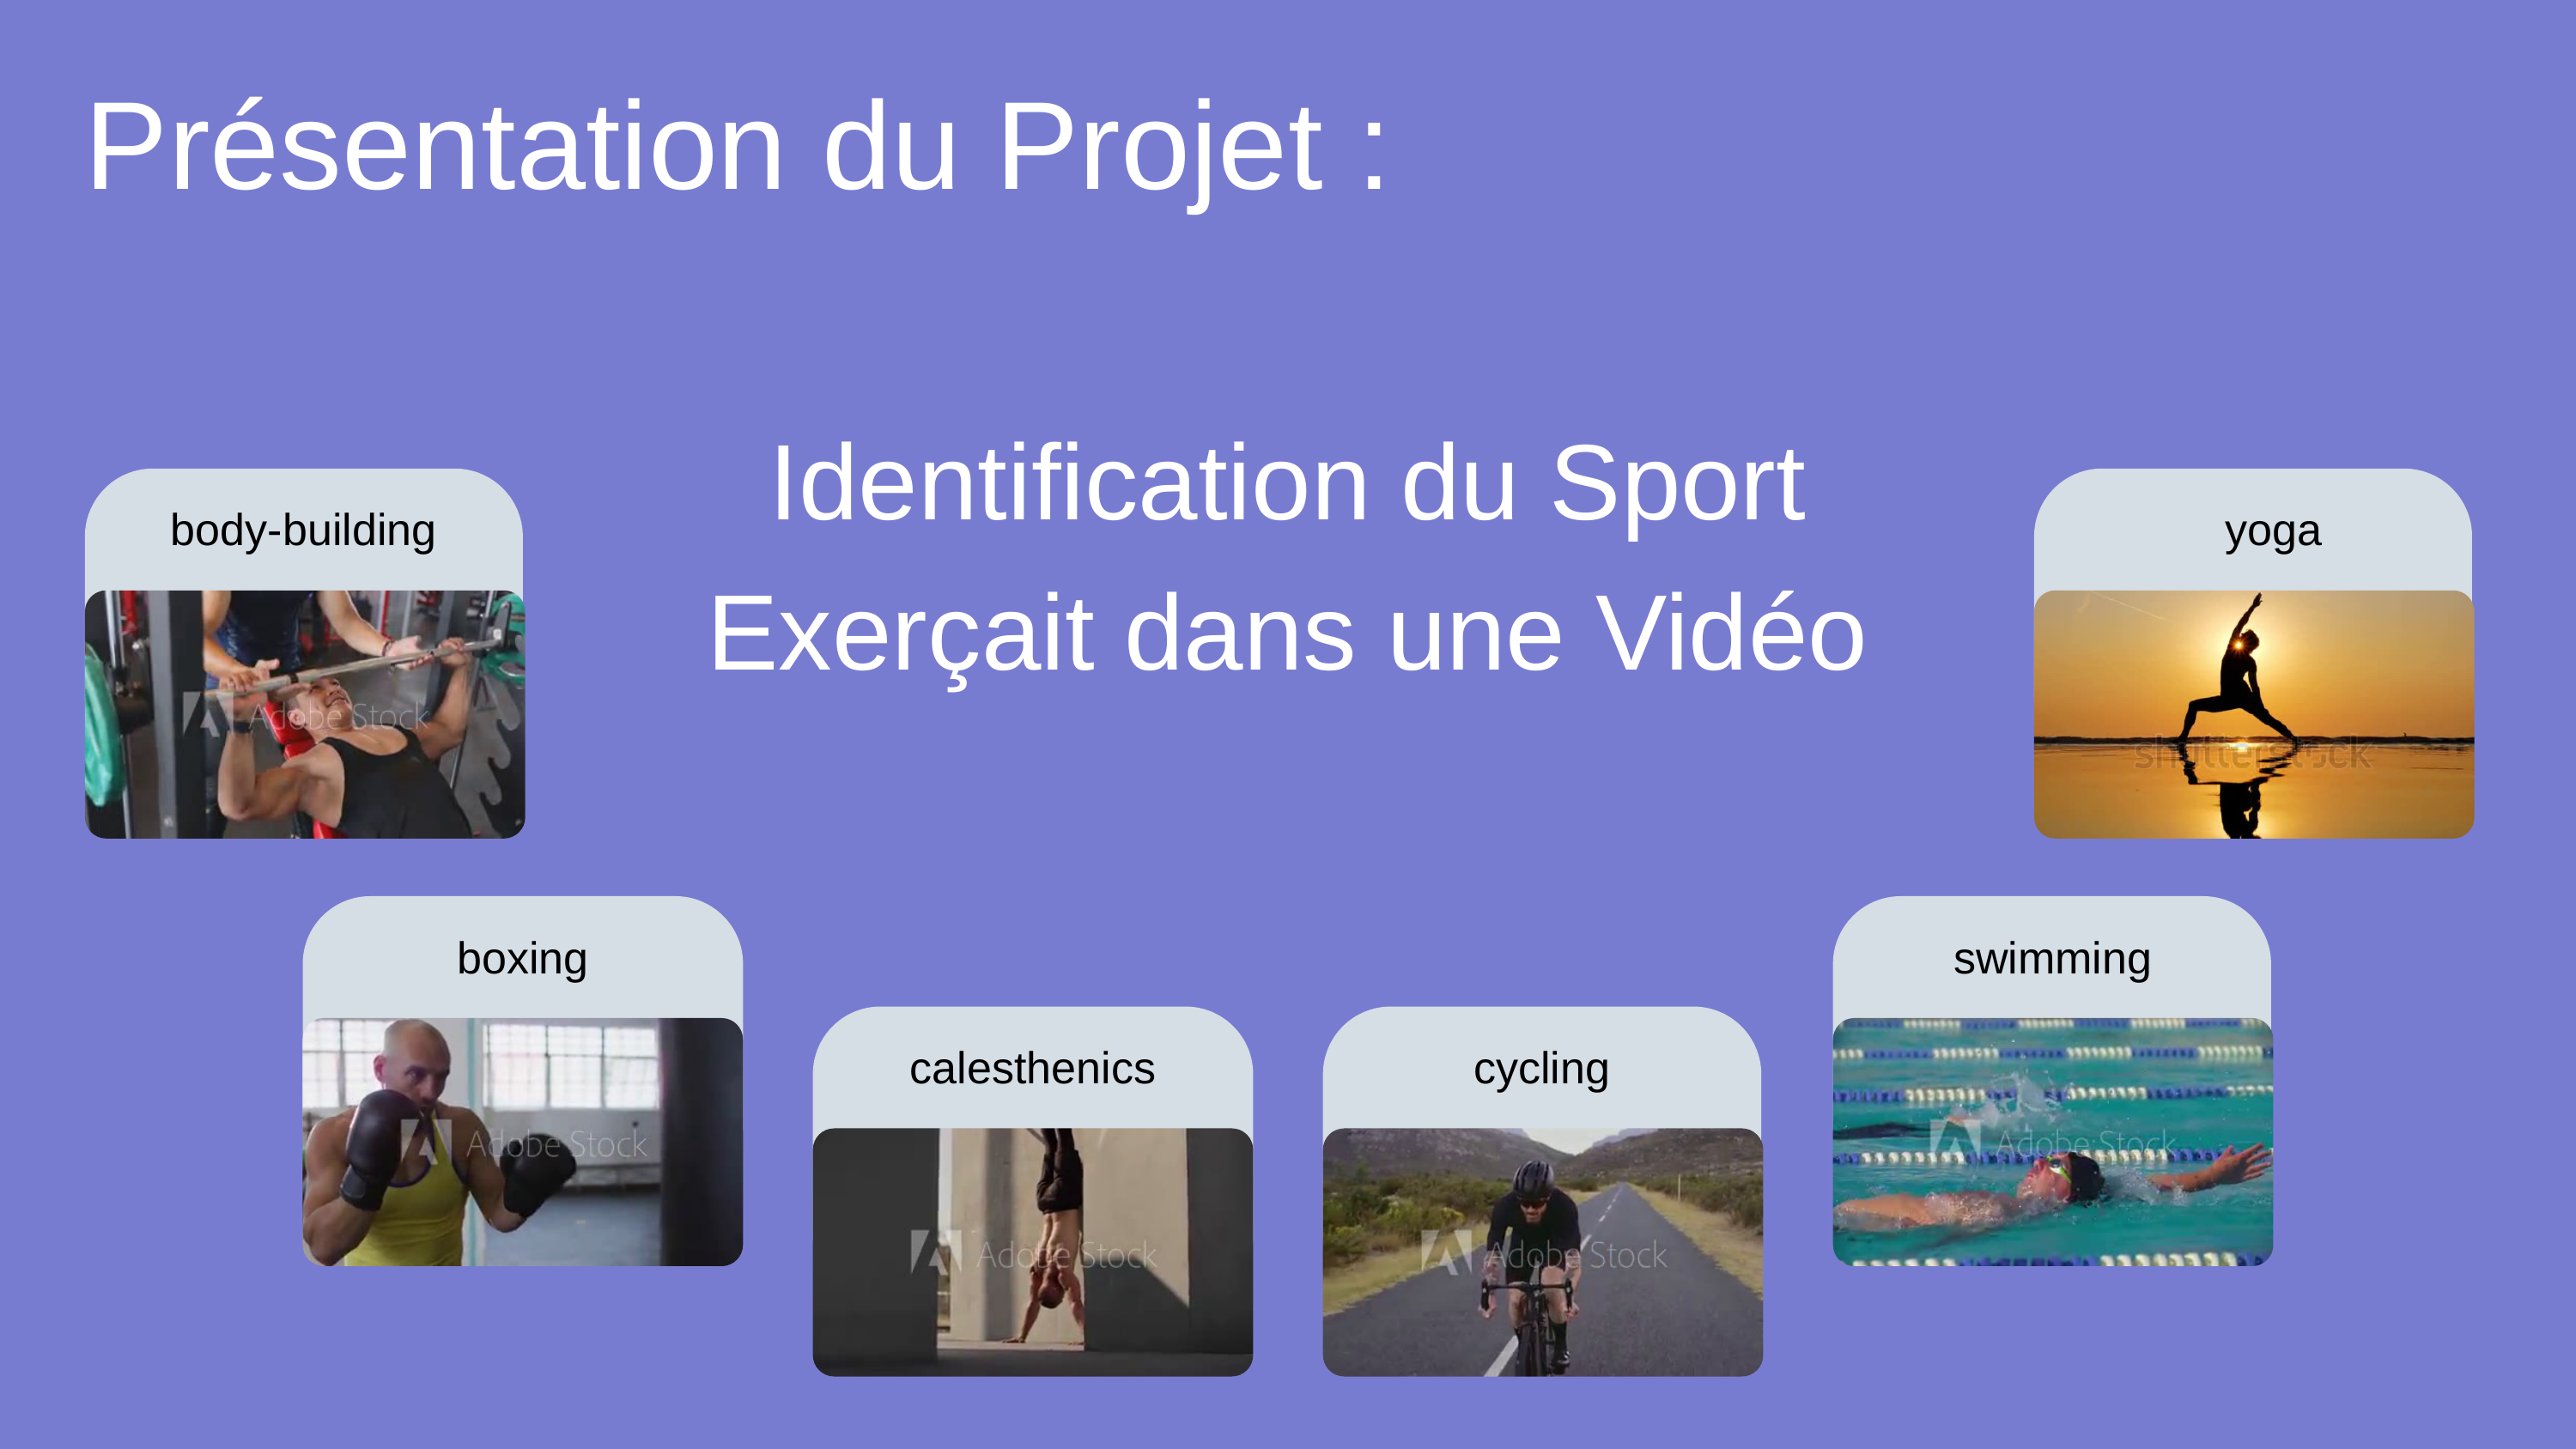

Présentation du Projet :
Identification du Sport Exerçait dans une Vidéo

body-building
yoga

boxing
swimming

calesthenics
cycling